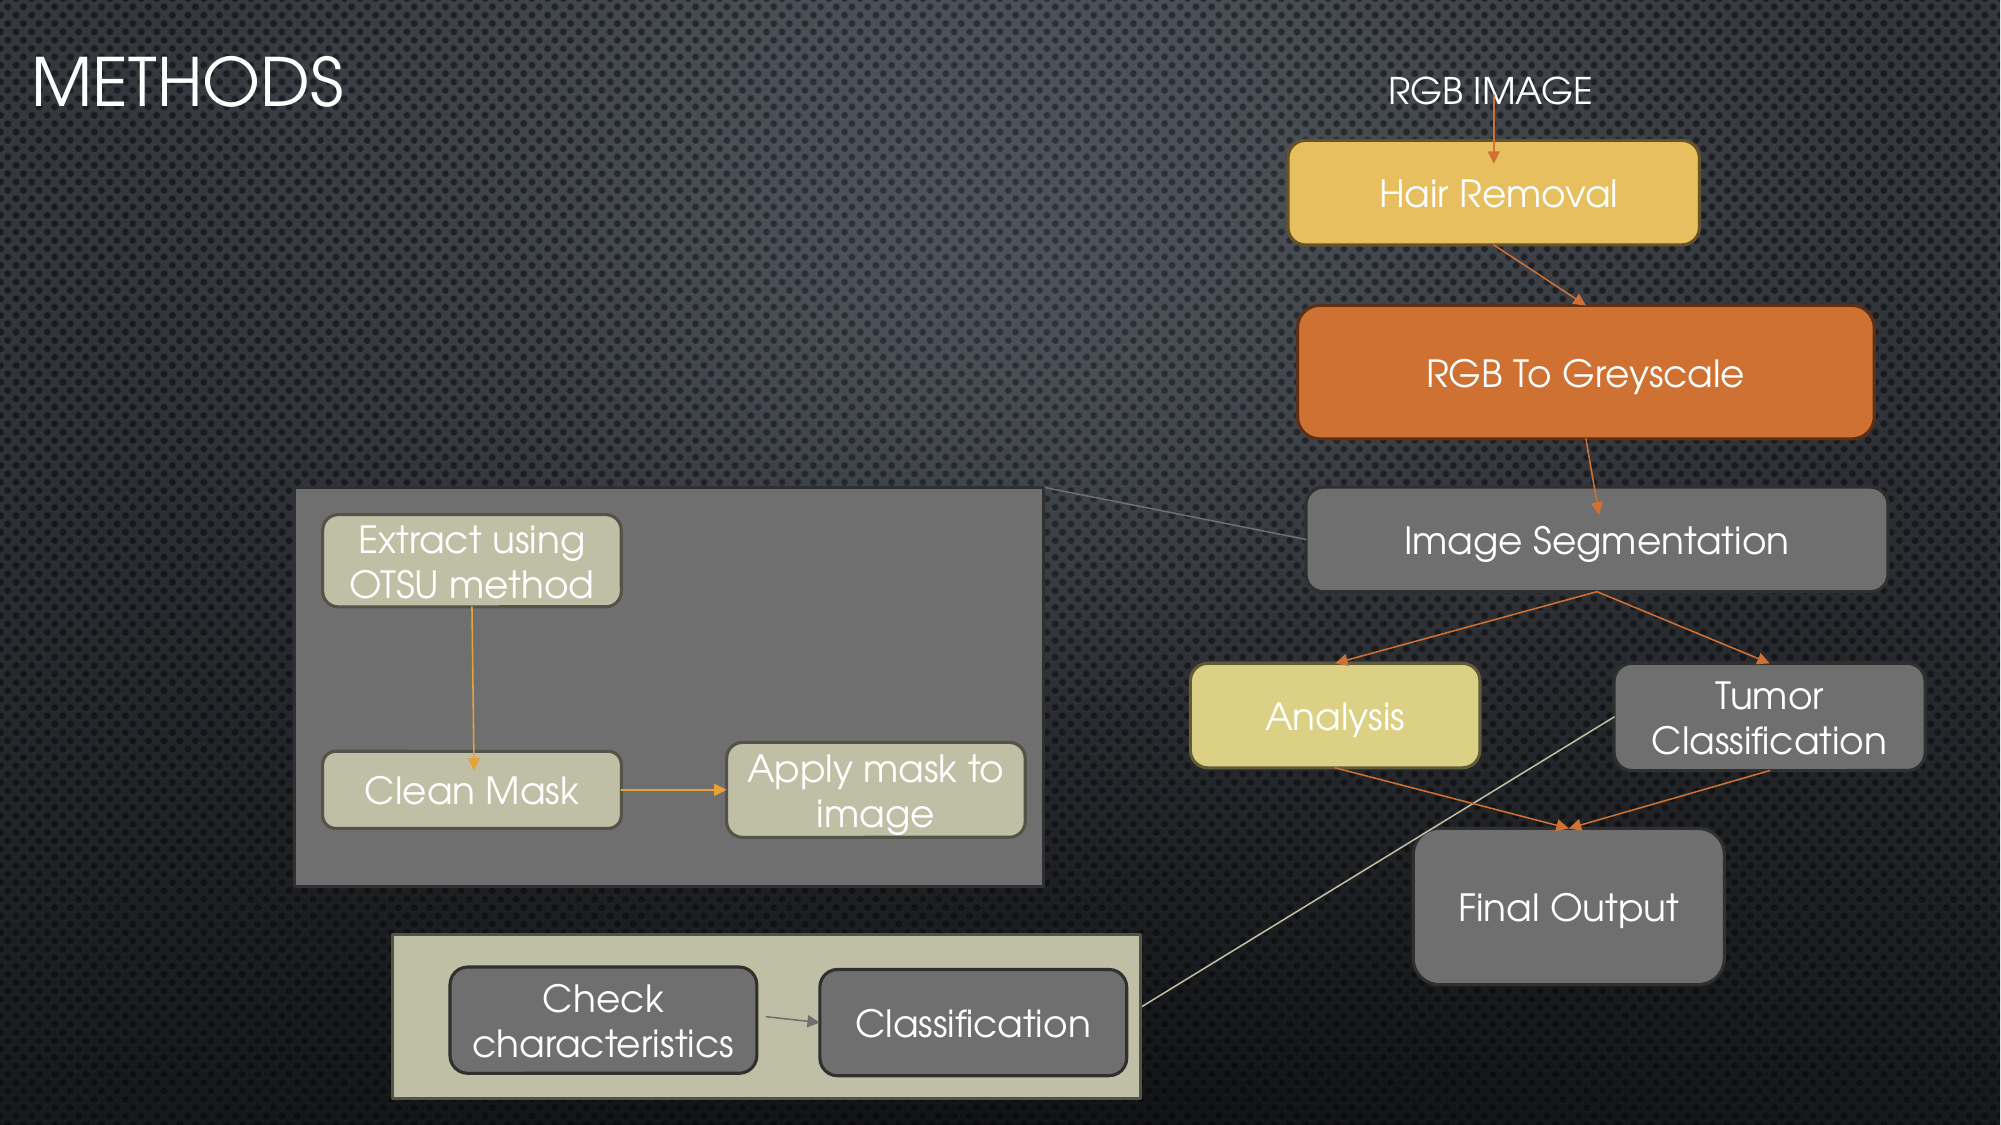

# Methods
RGB Image

 Hair Removal
RGB To Greyscale

Image Segmentation
Extract using OTSU method
Analysis
Tumor Classification
Apply mask to image
Clean Mask
Final Output

Check characteristics
Classification